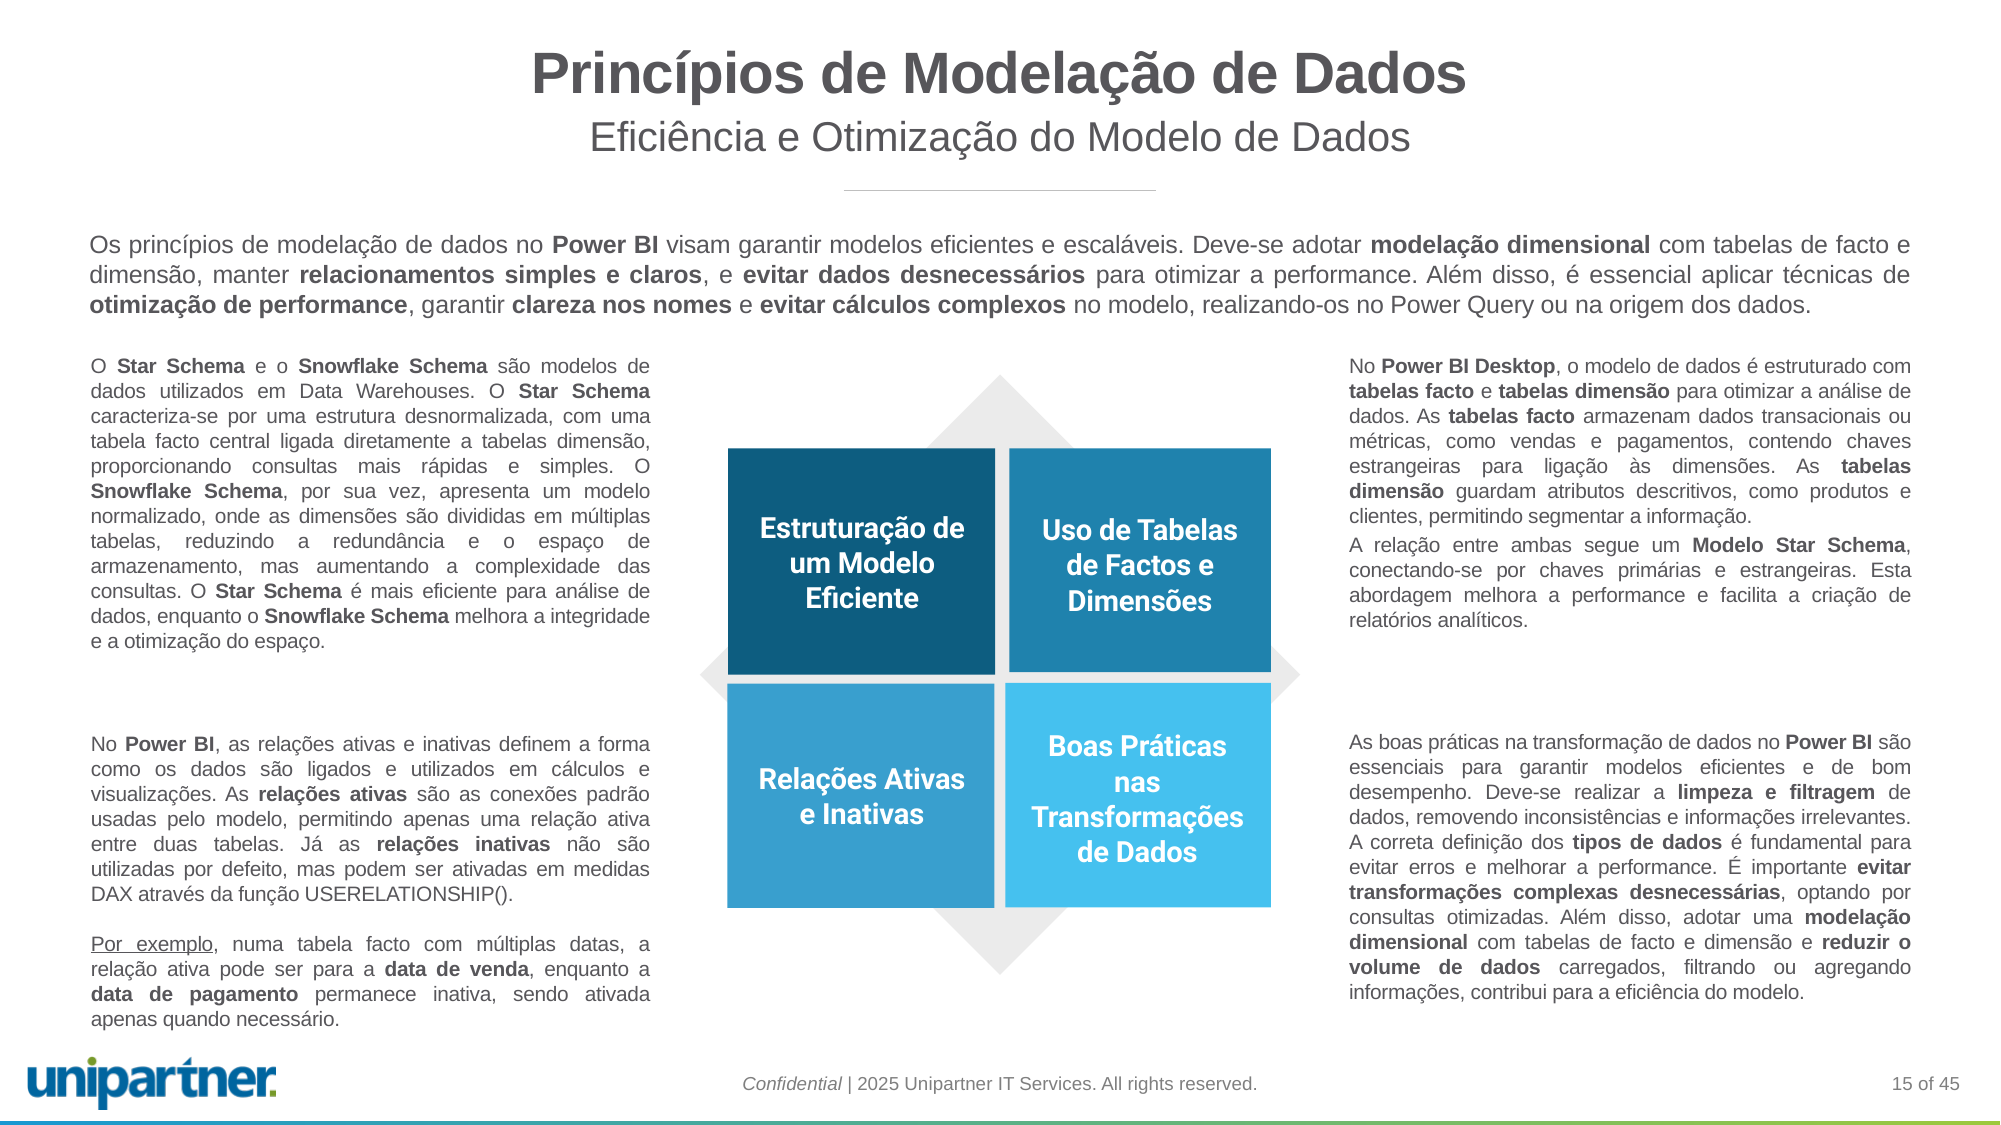

# Princípios de Modelação de Dados
Eficiência e Otimização do Modelo de Dados
Os princípios de modelação de dados no Power BI visam garantir modelos eficientes e escaláveis. Deve-se adotar modelação dimensional com tabelas de facto e dimensão, manter relacionamentos simples e claros, e evitar dados desnecessários para otimizar a performance. Além disso, é essencial aplicar técnicas de otimização de performance, garantir clareza nos nomes e evitar cálculos complexos no modelo, realizando-os no Power Query ou na origem dos dados.

O Star Schema e o Snowflake Schema são modelos de dados utilizados em Data Warehouses. O Star Schema caracteriza-se por uma estrutura desnormalizada, com uma tabela facto central ligada diretamente a tabelas dimensão, proporcionando consultas mais rápidas e simples. O Snowflake Schema, por sua vez, apresenta um modelo normalizado, onde as dimensões são divididas em múltiplas tabelas, reduzindo a redundância e o espaço de armazenamento, mas aumentando a complexidade das consultas. O Star Schema é mais eficiente para análise de dados, enquanto o Snowflake Schema melhora a integridade e a otimização do espaço.
No Power BI Desktop, o modelo de dados é estruturado com tabelas facto e tabelas dimensão para otimizar a análise de dados. As tabelas facto armazenam dados transacionais ou métricas, como vendas e pagamentos, contendo chaves estrangeiras para ligação às dimensões. As tabelas dimensão guardam atributos descritivos, como produtos e clientes, permitindo segmentar a informação.
A relação entre ambas segue um Modelo Star Schema, conectando-se por chaves primárias e estrangeiras. Esta abordagem melhora a performance e facilita a criação de relatórios analíticos.
Estruturação de um Modelo Eficiente
Uso de Tabelas de Factos e Dimensões
Relações Ativas e Inativas
Boas Práticas nas Transformações de Dados
No Power BI, as relações ativas e inativas definem a forma como os dados são ligados e utilizados em cálculos e visualizações. As relações ativas são as conexões padrão usadas pelo modelo, permitindo apenas uma relação ativa entre duas tabelas. Já as relações inativas não são utilizadas por defeito, mas podem ser ativadas em medidas DAX através da função USERELATIONSHIP().

Por exemplo, numa tabela facto com múltiplas datas, a relação ativa pode ser para a data de venda, enquanto a data de pagamento permanece inativa, sendo ativada apenas quando necessário.
As boas práticas na transformação de dados no Power BI são essenciais para garantir modelos eficientes e de bom desempenho. Deve-se realizar a limpeza e filtragem de dados, removendo inconsistências e informações irrelevantes. A correta definição dos tipos de dados é fundamental para evitar erros e melhorar a performance. É importante evitar transformações complexas desnecessárias, optando por consultas otimizadas. Além disso, adotar uma modelação dimensional com tabelas de facto e dimensão e reduzir o volume de dados carregados, filtrando ou agregando informações, contribui para a eficiência do modelo.